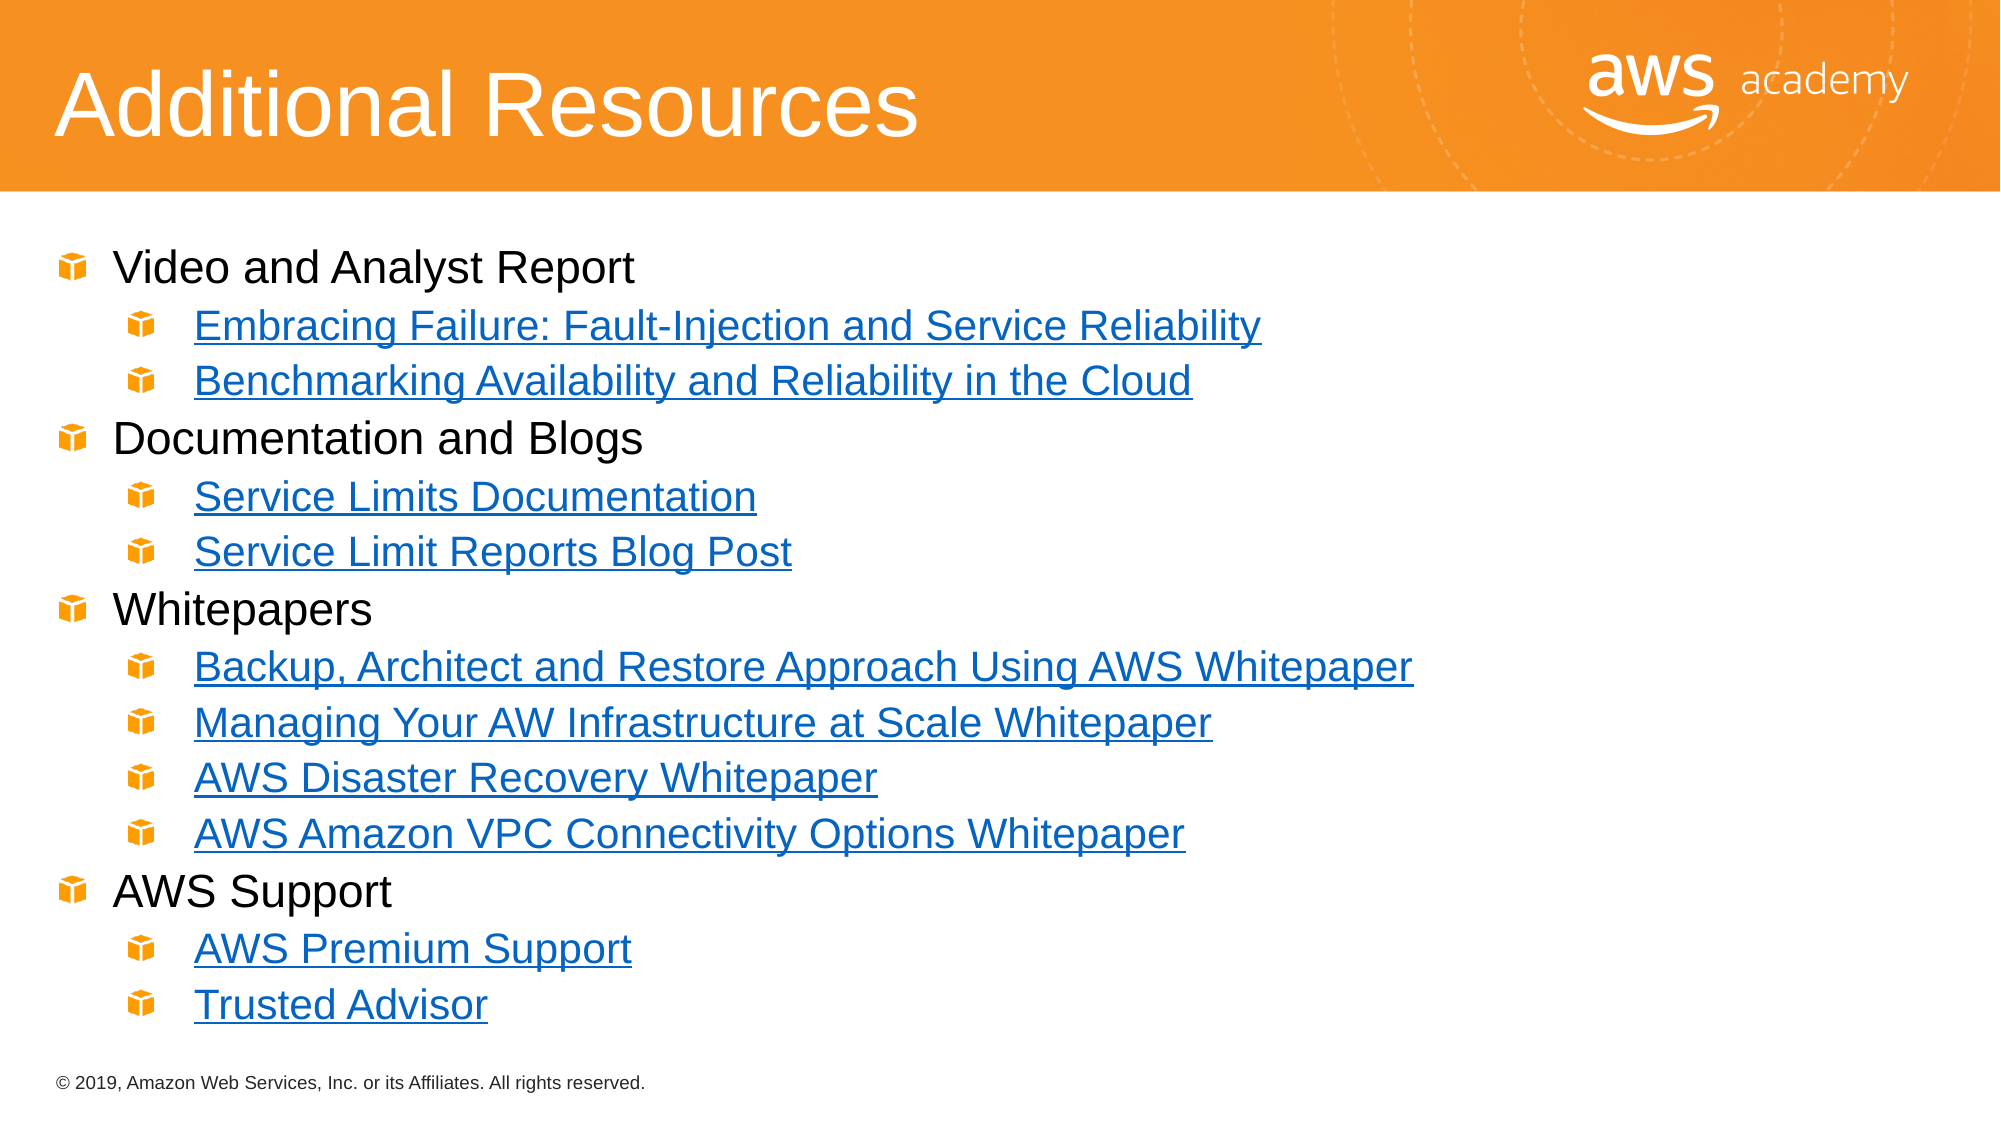

# Additional Resources
Video and Analyst Report
Embracing Failure: Fault-Injection and Service Reliability
Benchmarking Availability and Reliability in the Cloud
Documentation and Blogs
Service Limits Documentation
Service Limit Reports Blog Post
Whitepapers
Backup, Architect and Restore Approach Using AWS Whitepaper
Managing Your AW Infrastructure at Scale Whitepaper
AWS Disaster Recovery Whitepaper
AWS Amazon VPC Connectivity Options Whitepaper
AWS Support
AWS Premium Support
Trusted Advisor